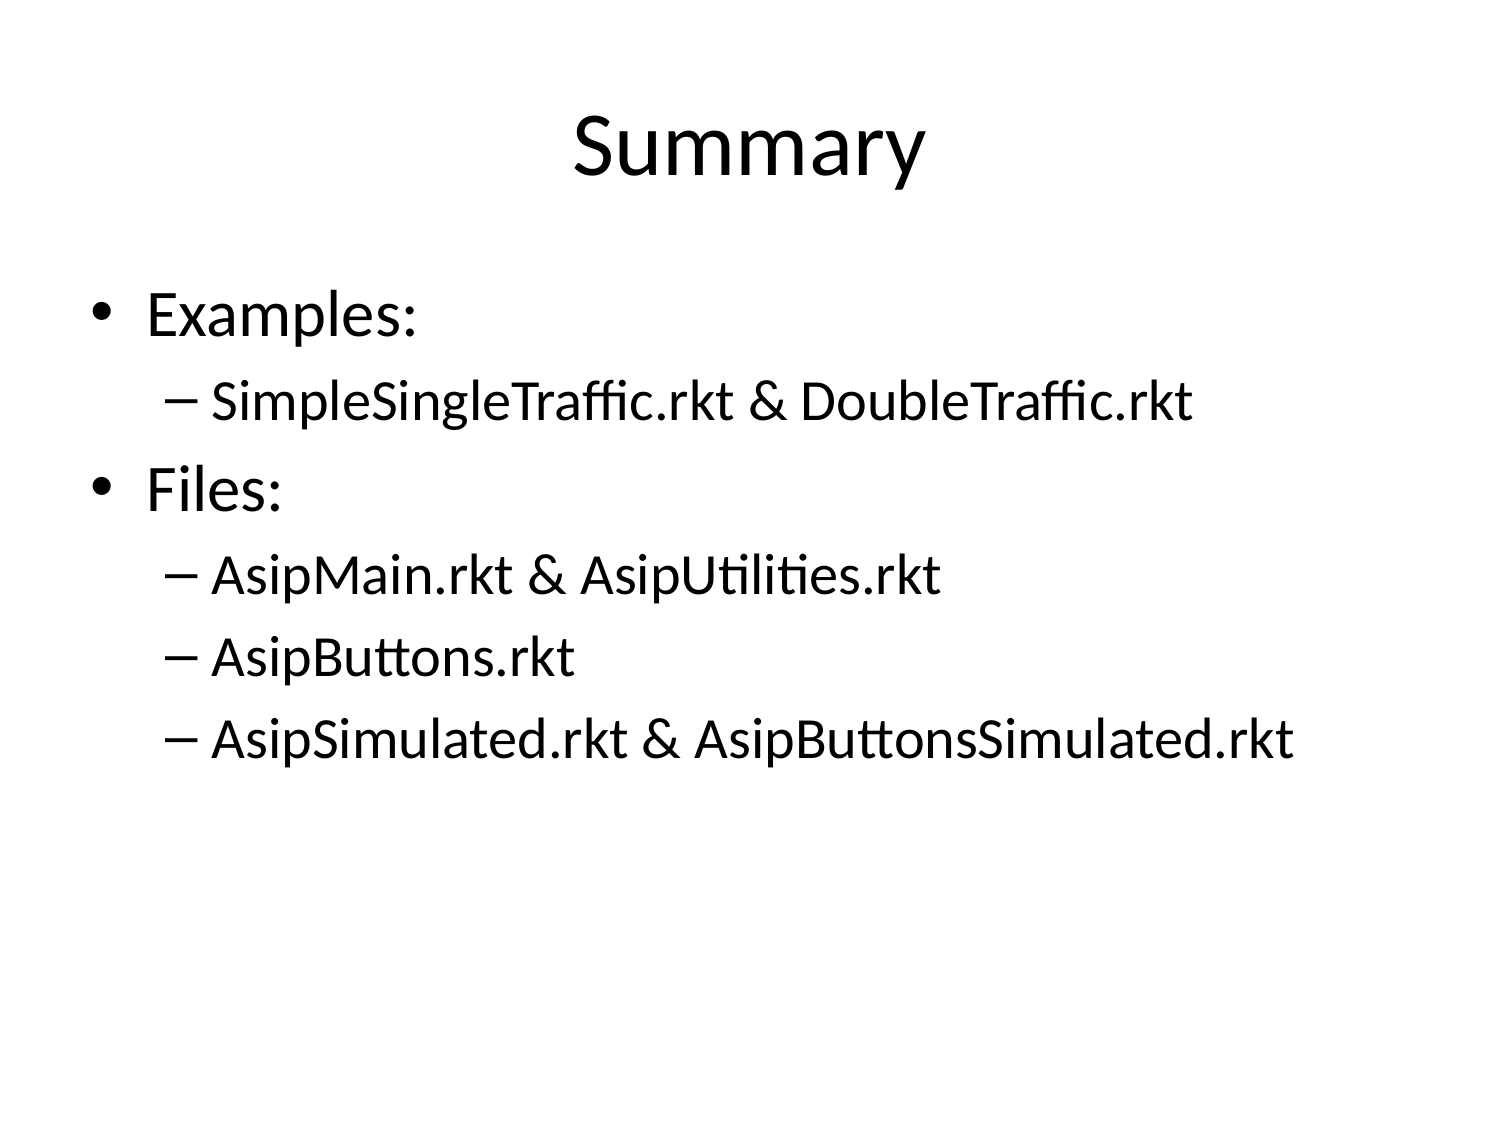

# Summary
Examples:
SimpleSingleTraffic.rkt & DoubleTraffic.rkt
Files:
AsipMain.rkt & AsipUtilities.rkt
AsipButtons.rkt
AsipSimulated.rkt & AsipButtonsSimulated.rkt